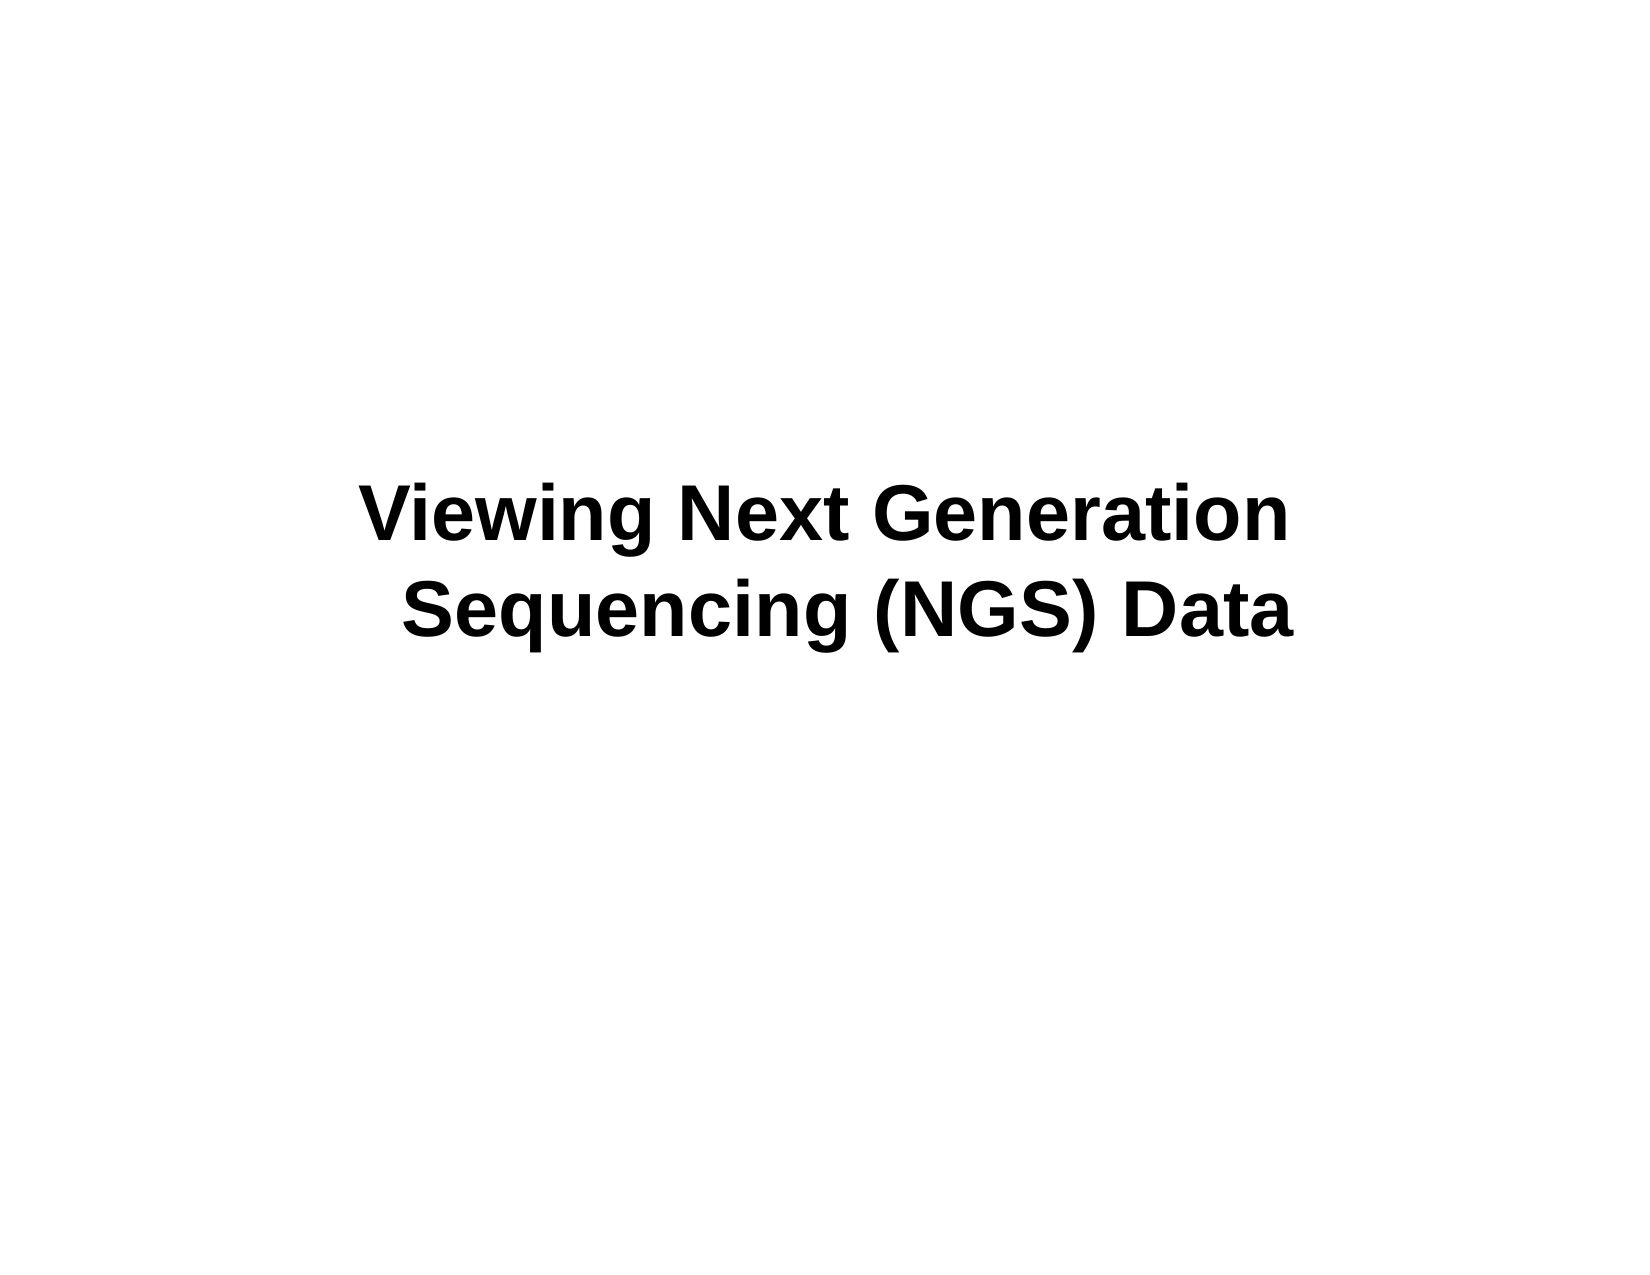

# Viewing Next Generation  Sequencing (NGS) Data